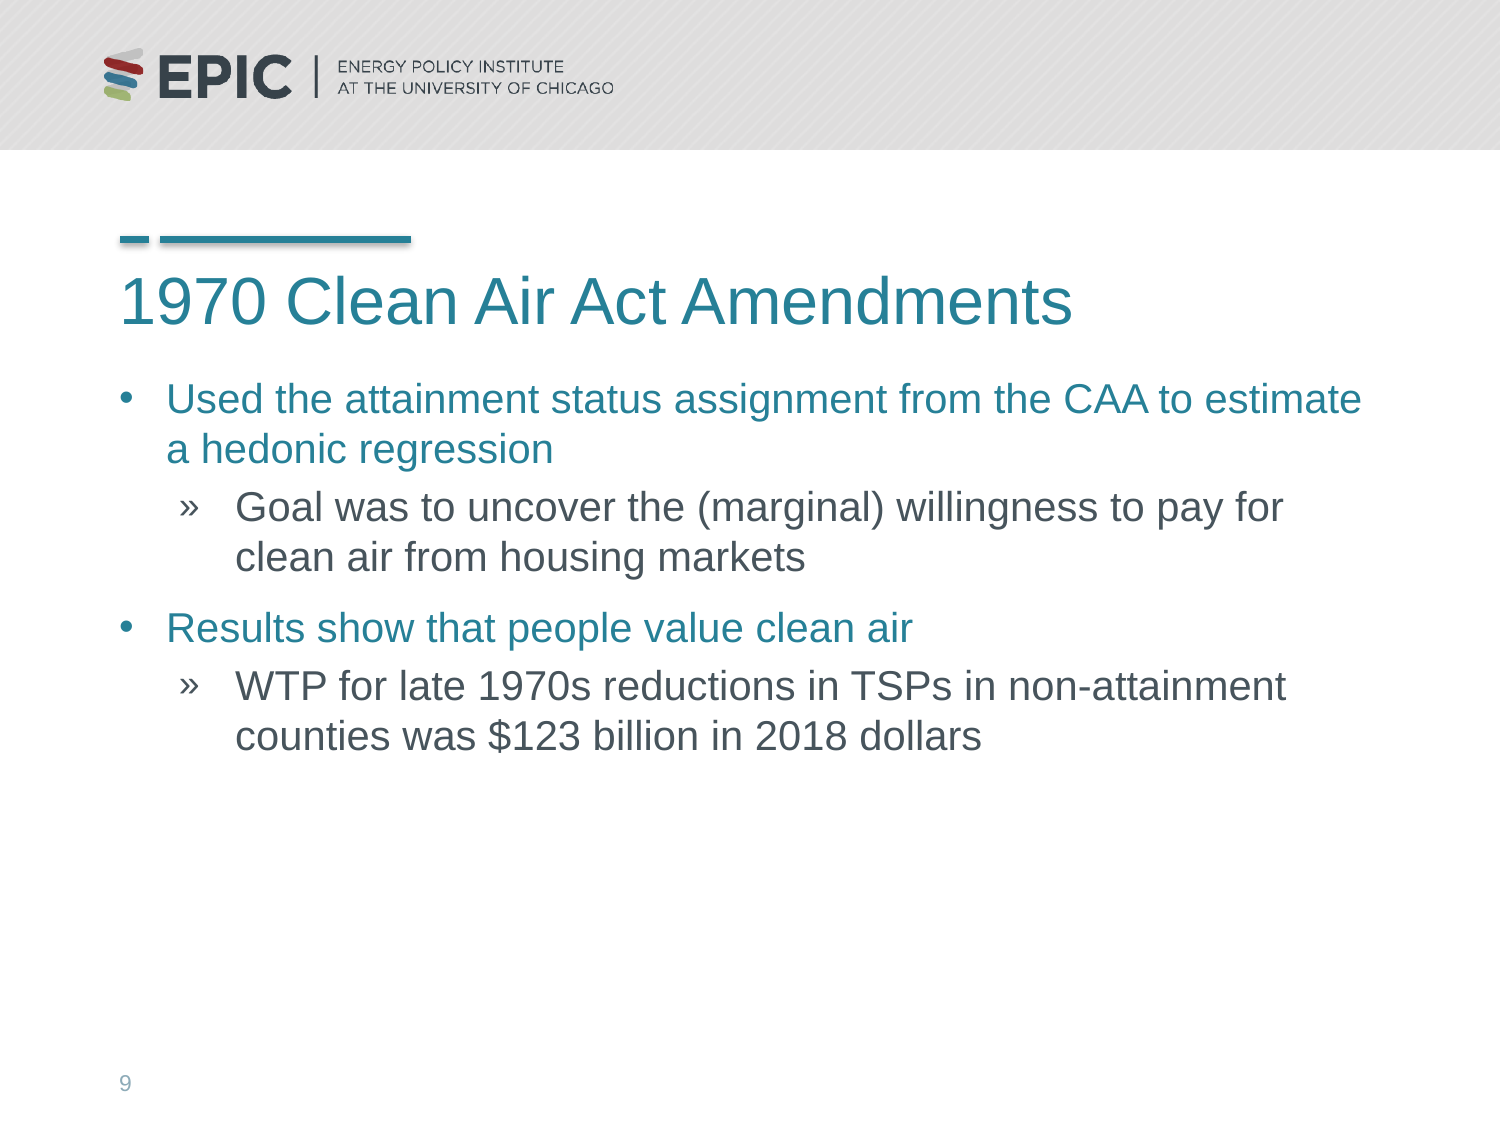

# 1970 Clean Air Act Amendments
Used the attainment status assignment from the CAA to estimate a hedonic regression
Goal was to uncover the (marginal) willingness to pay for clean air from housing markets
Results show that people value clean air
WTP for late 1970s reductions in TSPs in non-attainment counties was $123 billion in 2018 dollars

9